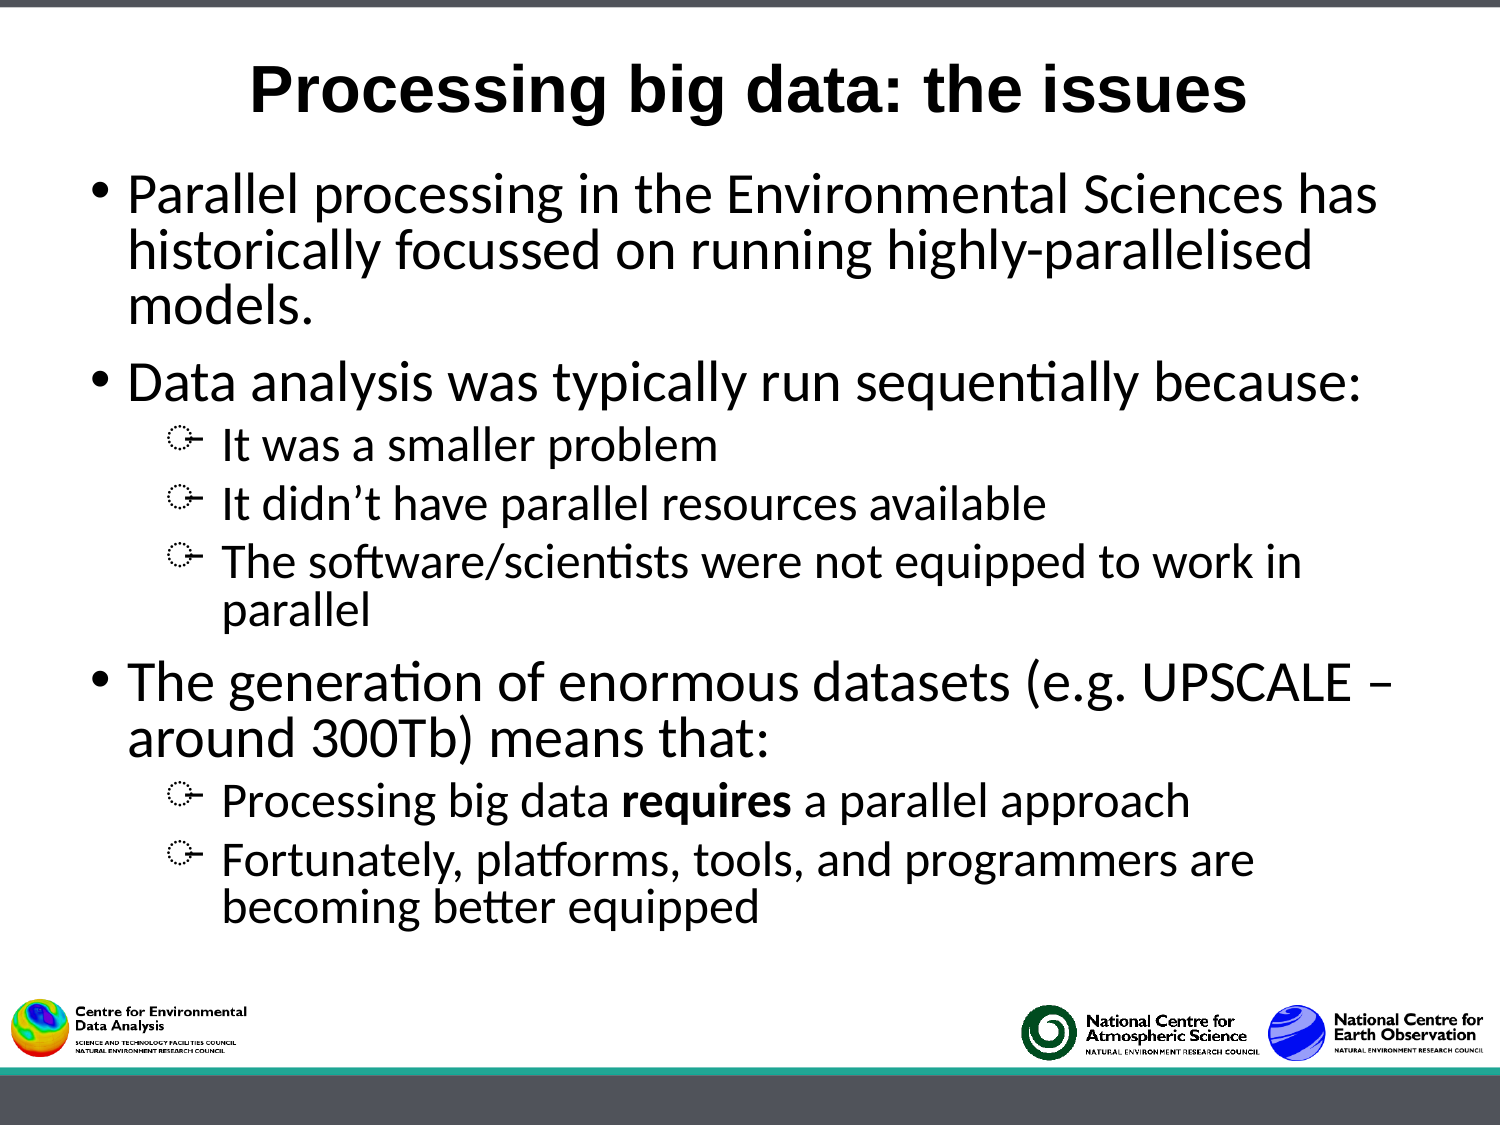

# Processing big data: the issues
Parallel processing in the Environmental Sciences has historically focussed on running highly-parallelised models.
Data analysis was typically run sequentially because:
It was a smaller problem
It didn’t have parallel resources available
The software/scientists were not equipped to work in parallel
The generation of enormous datasets (e.g. UPSCALE – around 300Tb) means that:
Processing big data requires a parallel approach
Fortunately, platforms, tools, and programmers are becoming better equipped